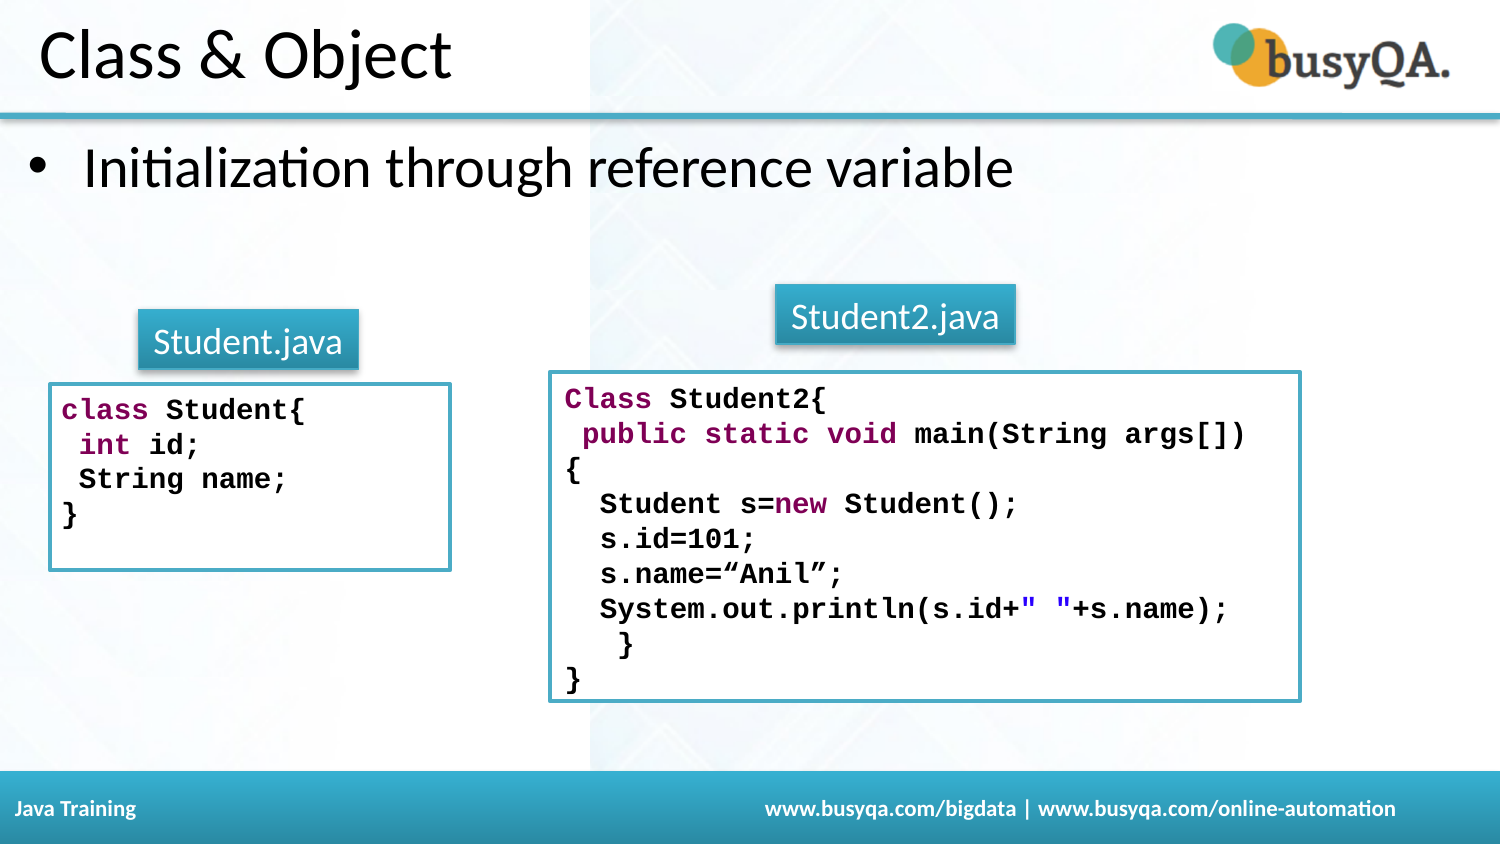

# Class & Object
Initialization through reference variable
Student2.java
Student.java
Class Student2{
 public static void main(String args[]){
  Student s=new Student();
  s.id=101;
  s.name=“Anil”;
  System.out.println(s.id+" "+s.name);
   }
}
class Student{
 int id;
 String name;
}